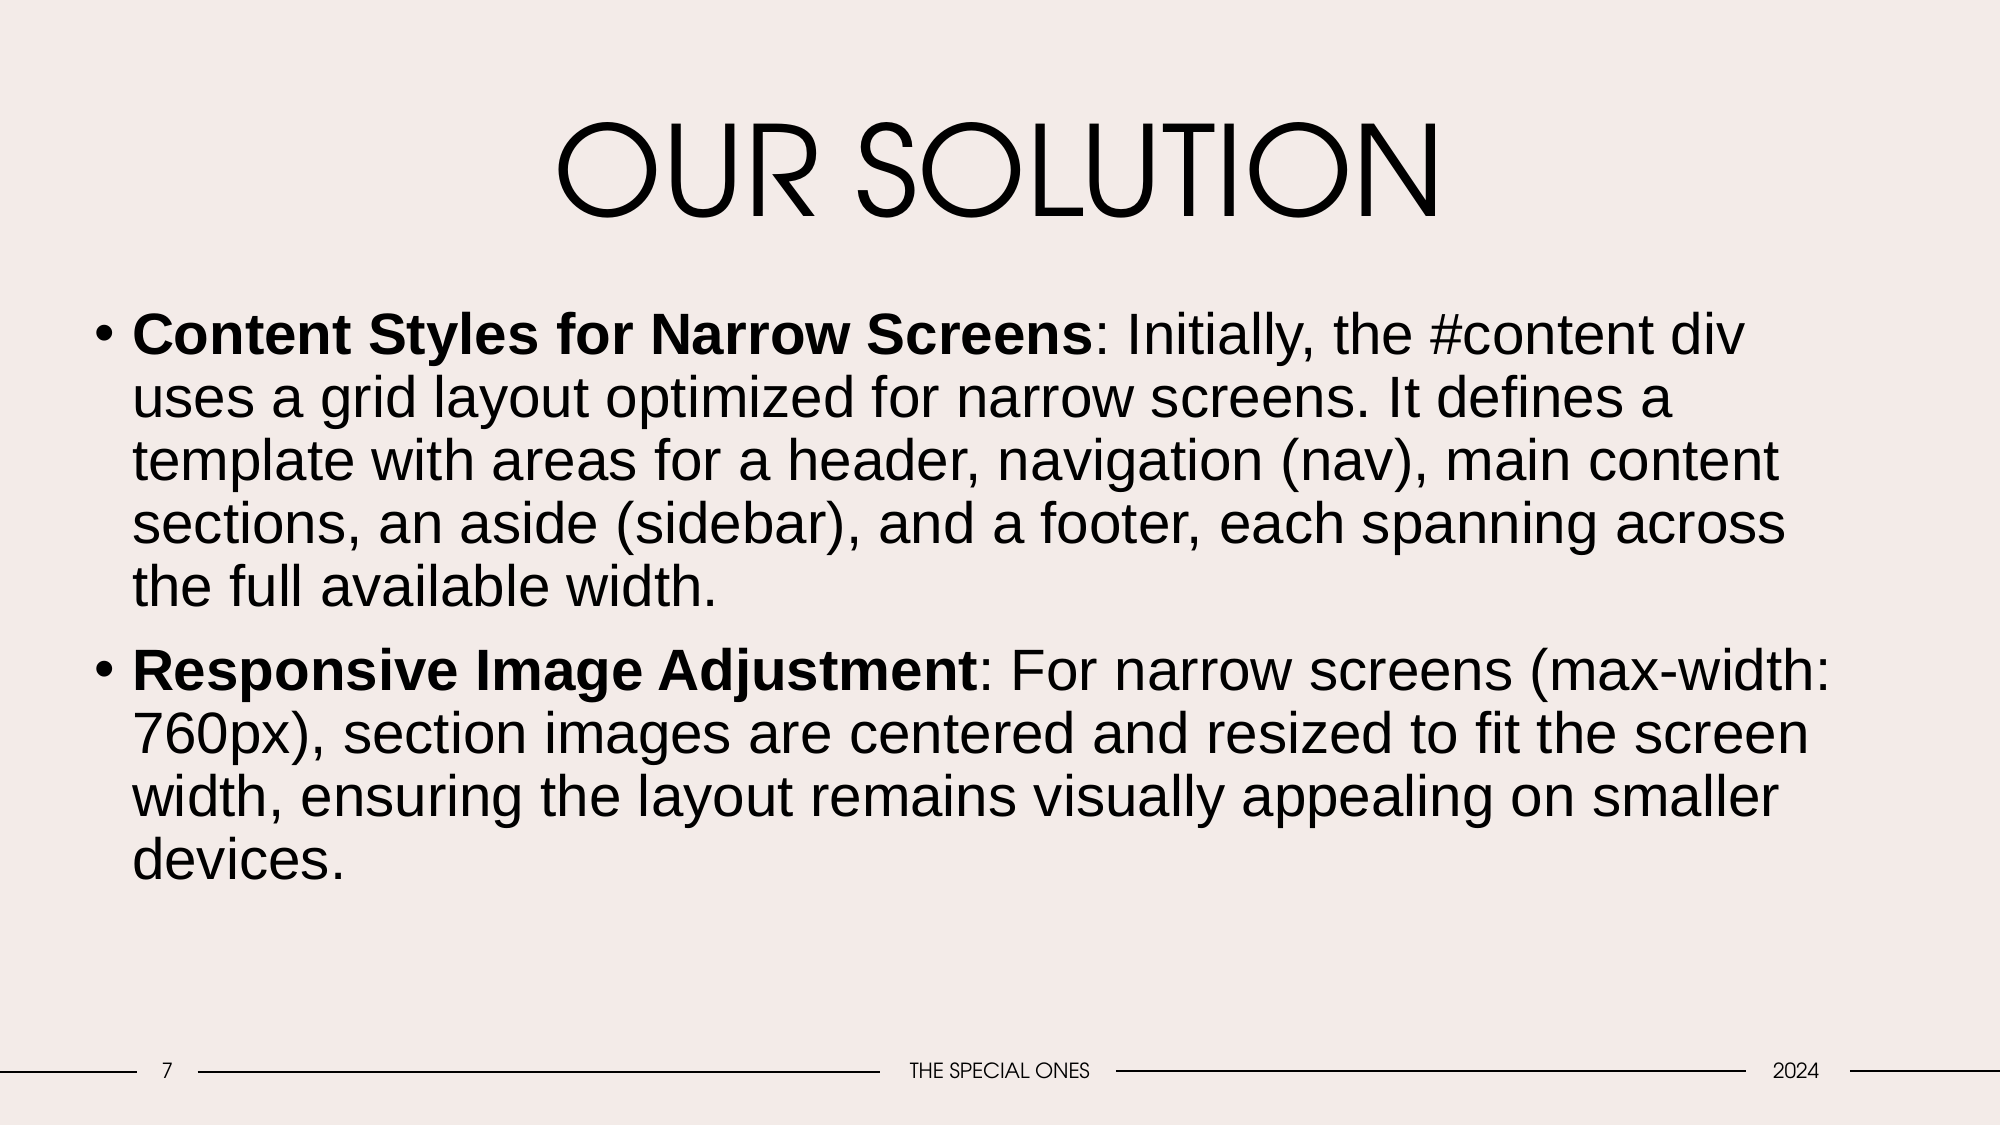

# OUR SOLUTION
Content Styles for Narrow Screens: Initially, the #content div uses a grid layout optimized for narrow screens. It defines a template with areas for a header, navigation (nav), main content sections, an aside (sidebar), and a footer, each spanning across the full available width.
Responsive Image Adjustment: For narrow screens (max-width: 760px), section images are centered and resized to fit the screen width, ensuring the layout remains visually appealing on smaller devices.
7
THE SPECIAL ONES
2024